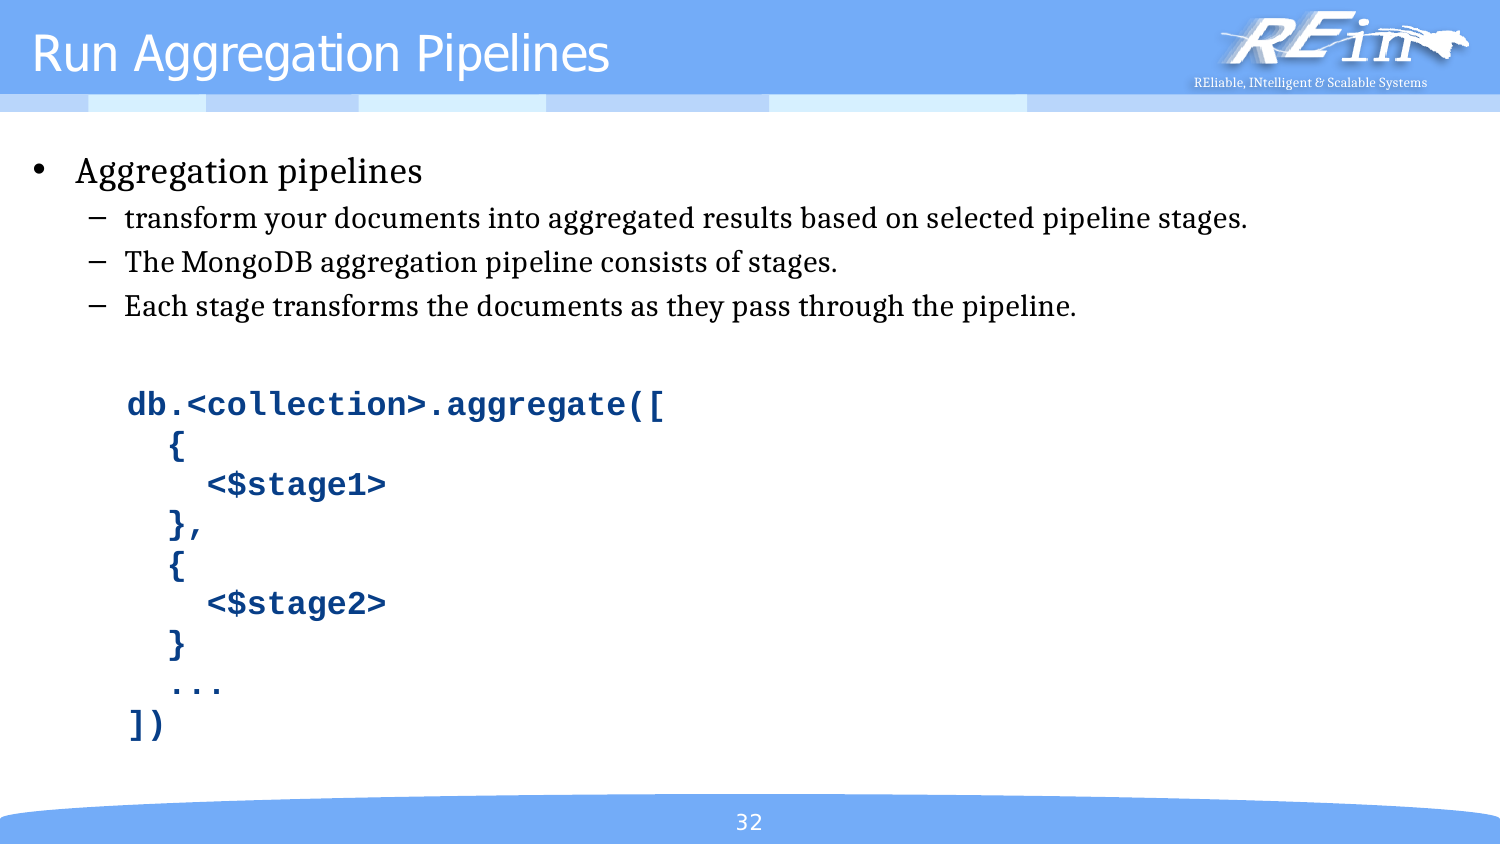

# Run Aggregation Pipelines
Aggregation pipelines
transform your documents into aggregated results based on selected pipeline stages.
The MongoDB aggregation pipeline consists of stages.
Each stage transforms the documents as they pass through the pipeline.
db.<collection>.aggregate([
  {
    <$stage1>
  },
  {
    <$stage2>
  }
  ...
])
32